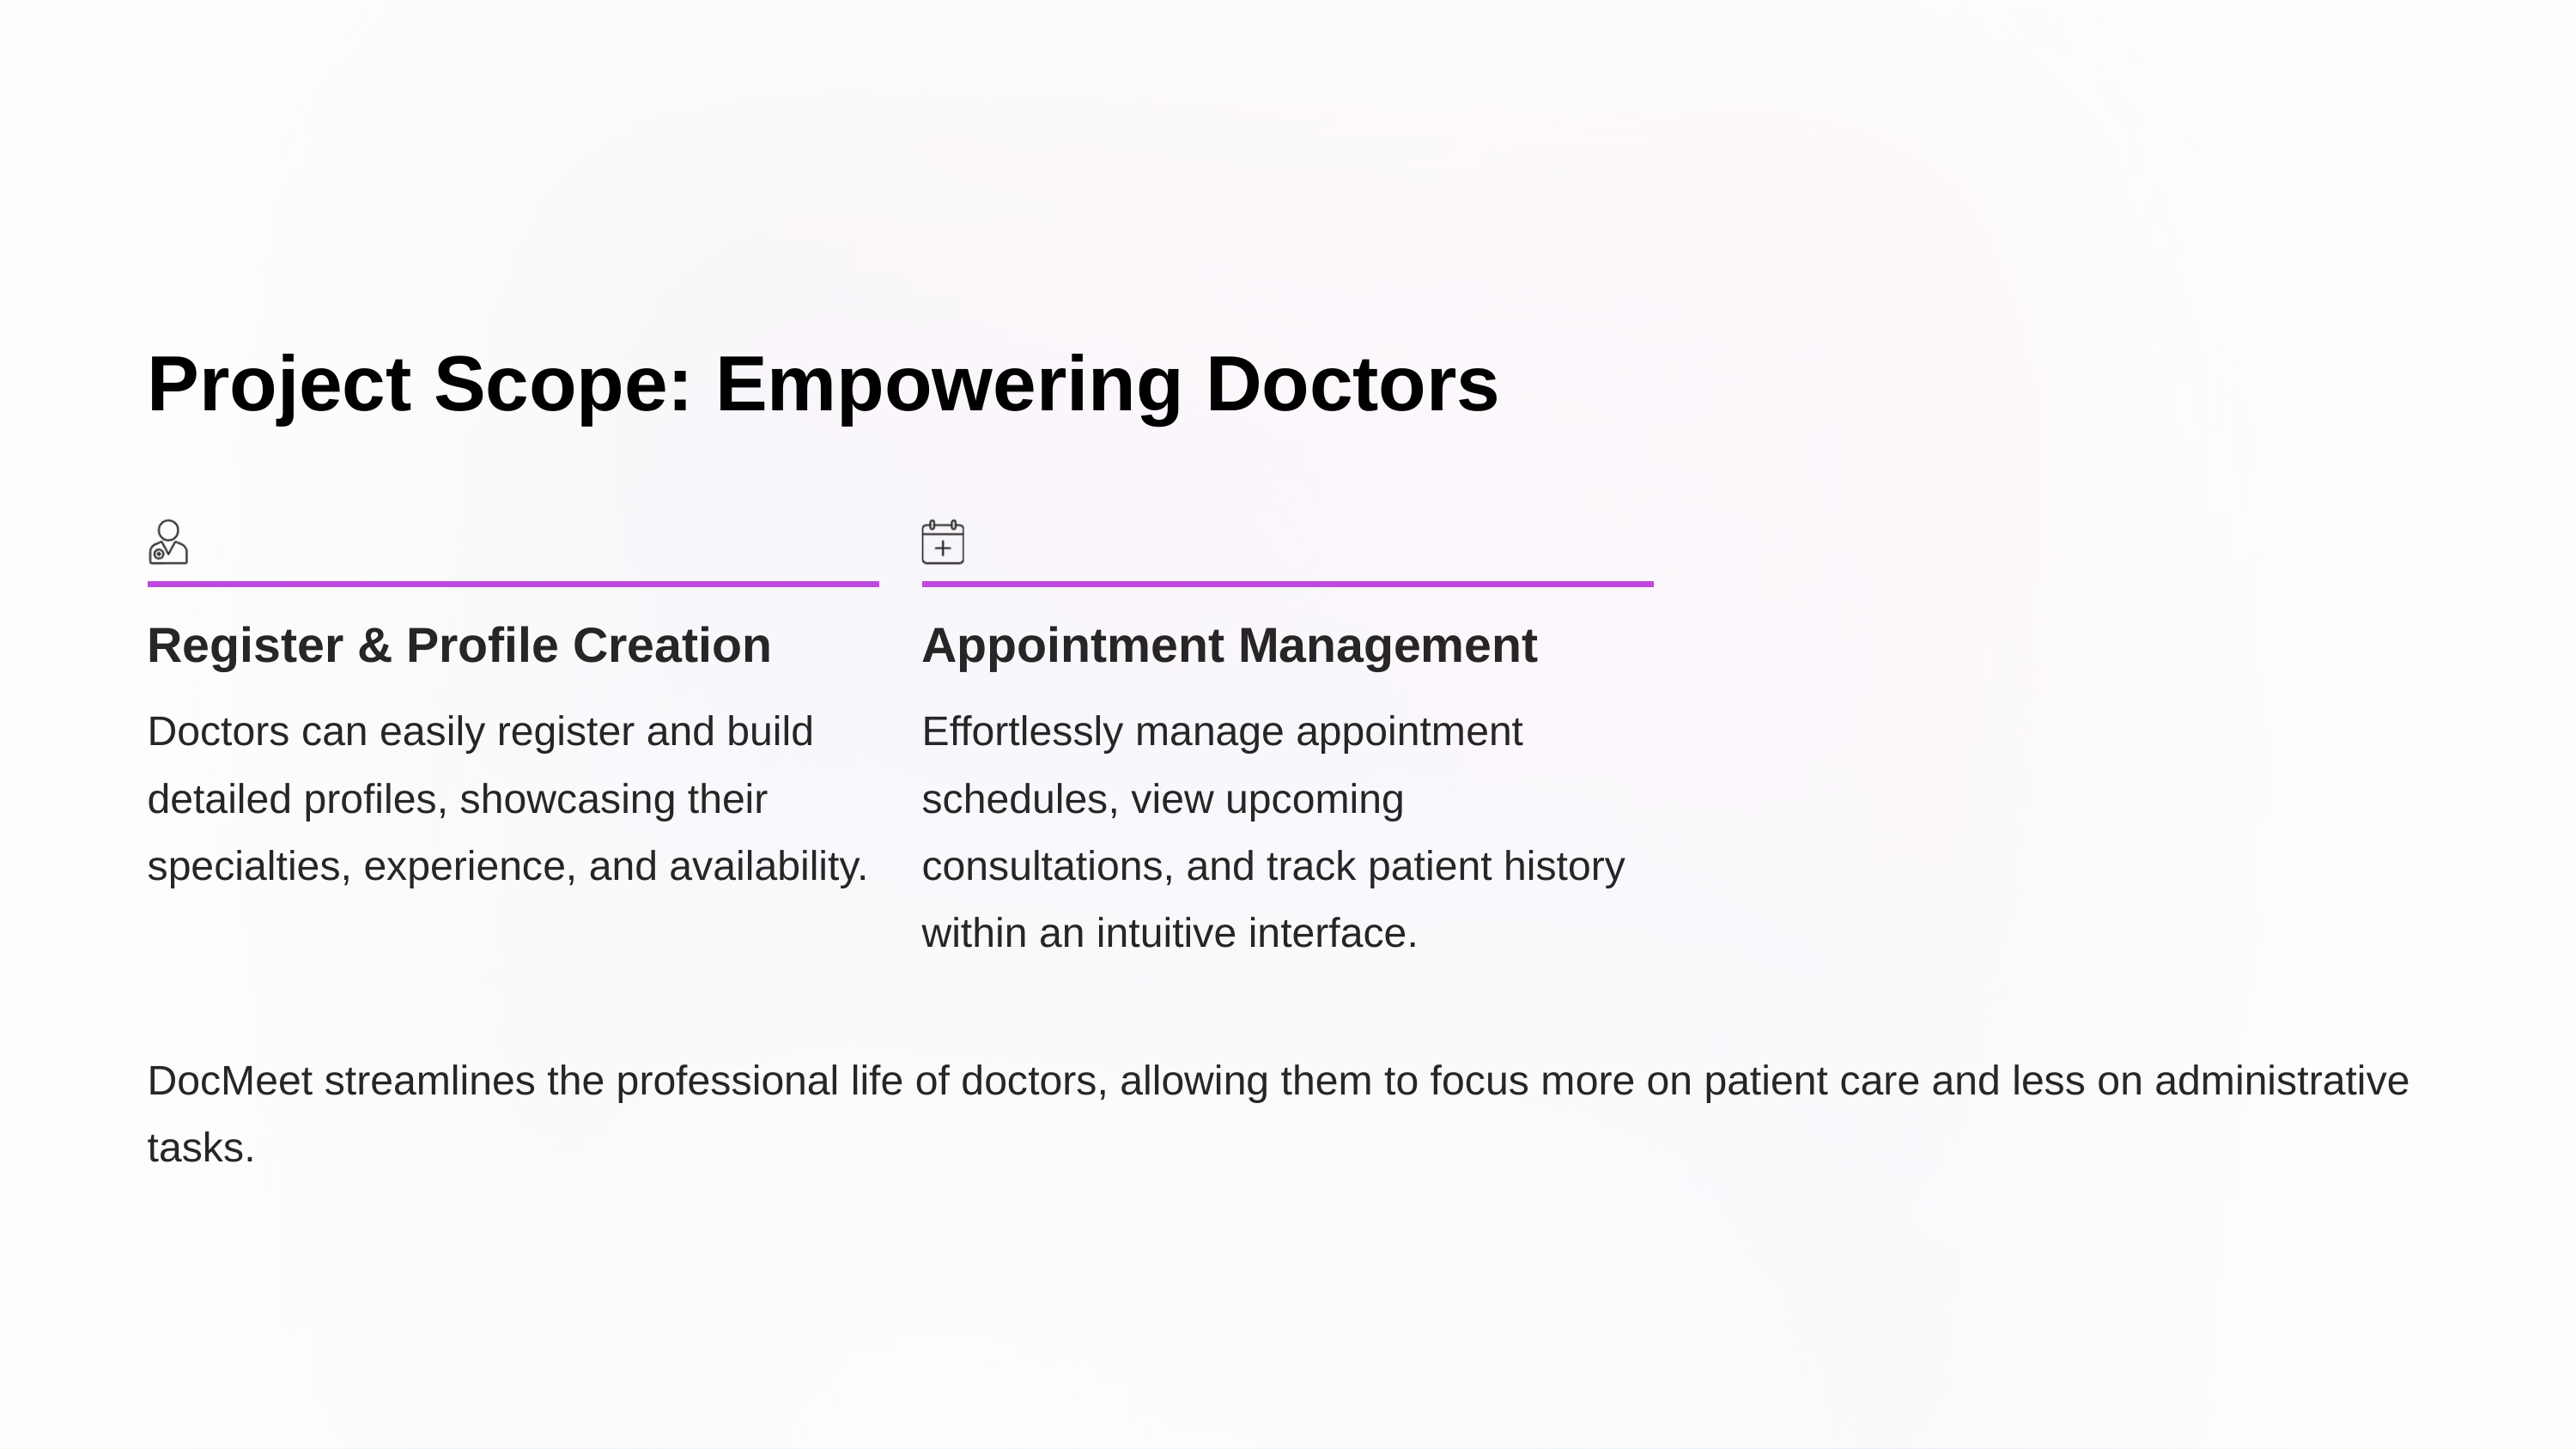

Project Scope: Empowering Doctors

Register & Profile Creation
Appointment Management
Doctors can easily register and build detailed profiles, showcasing their specialties, experience, and availability.
Effortlessly manage appointment schedules, view upcoming consultations, and track patient history within an intuitive interface.
DocMeet streamlines the professional life of doctors, allowing them to focus more on patient care and less on administrative tasks.